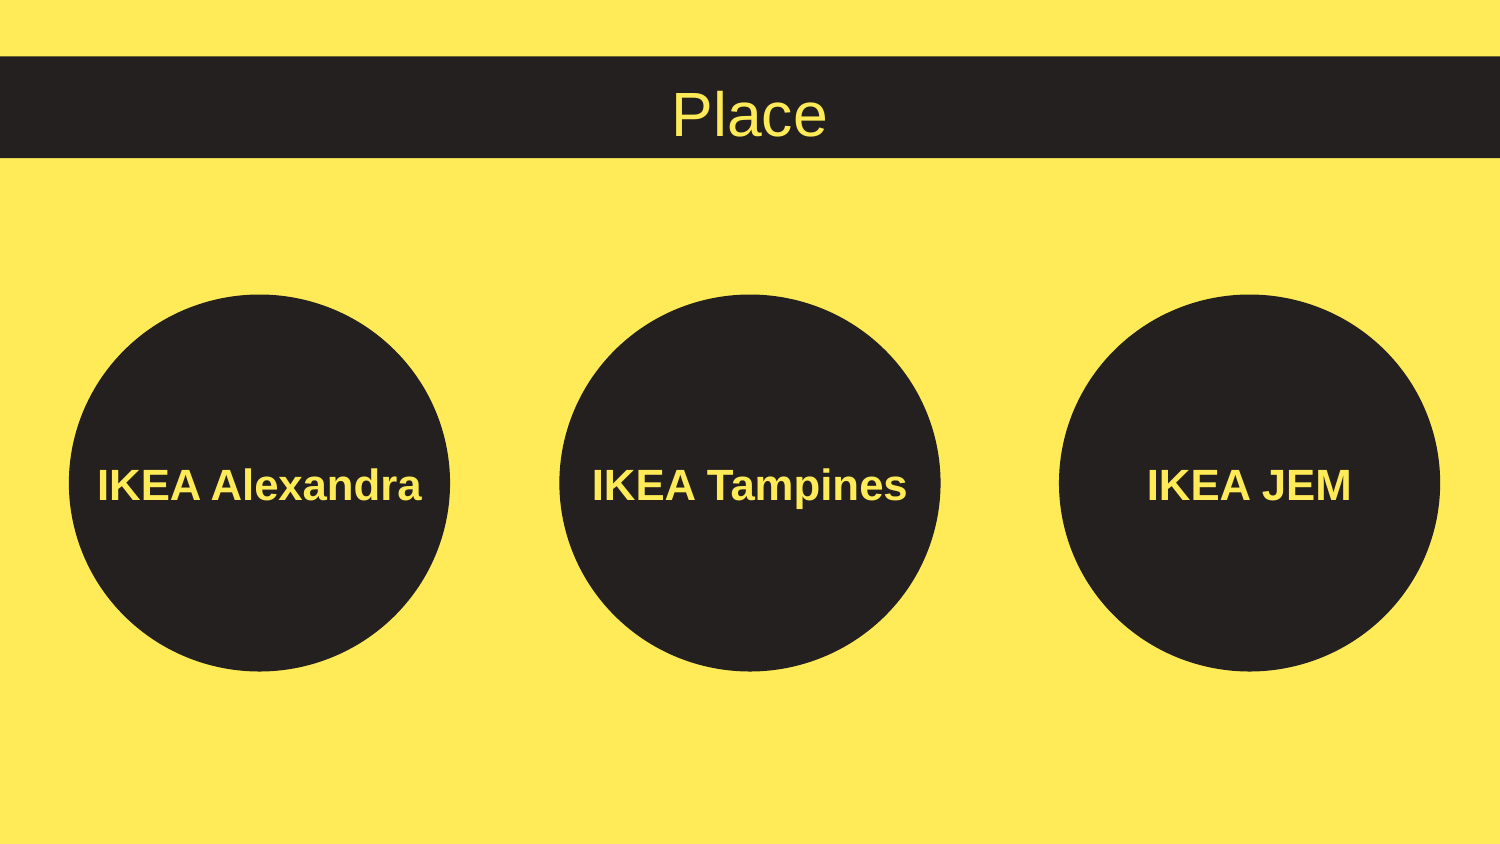

# Place

IKEA Alexandra
IKEA Tampines
IKEA JEM